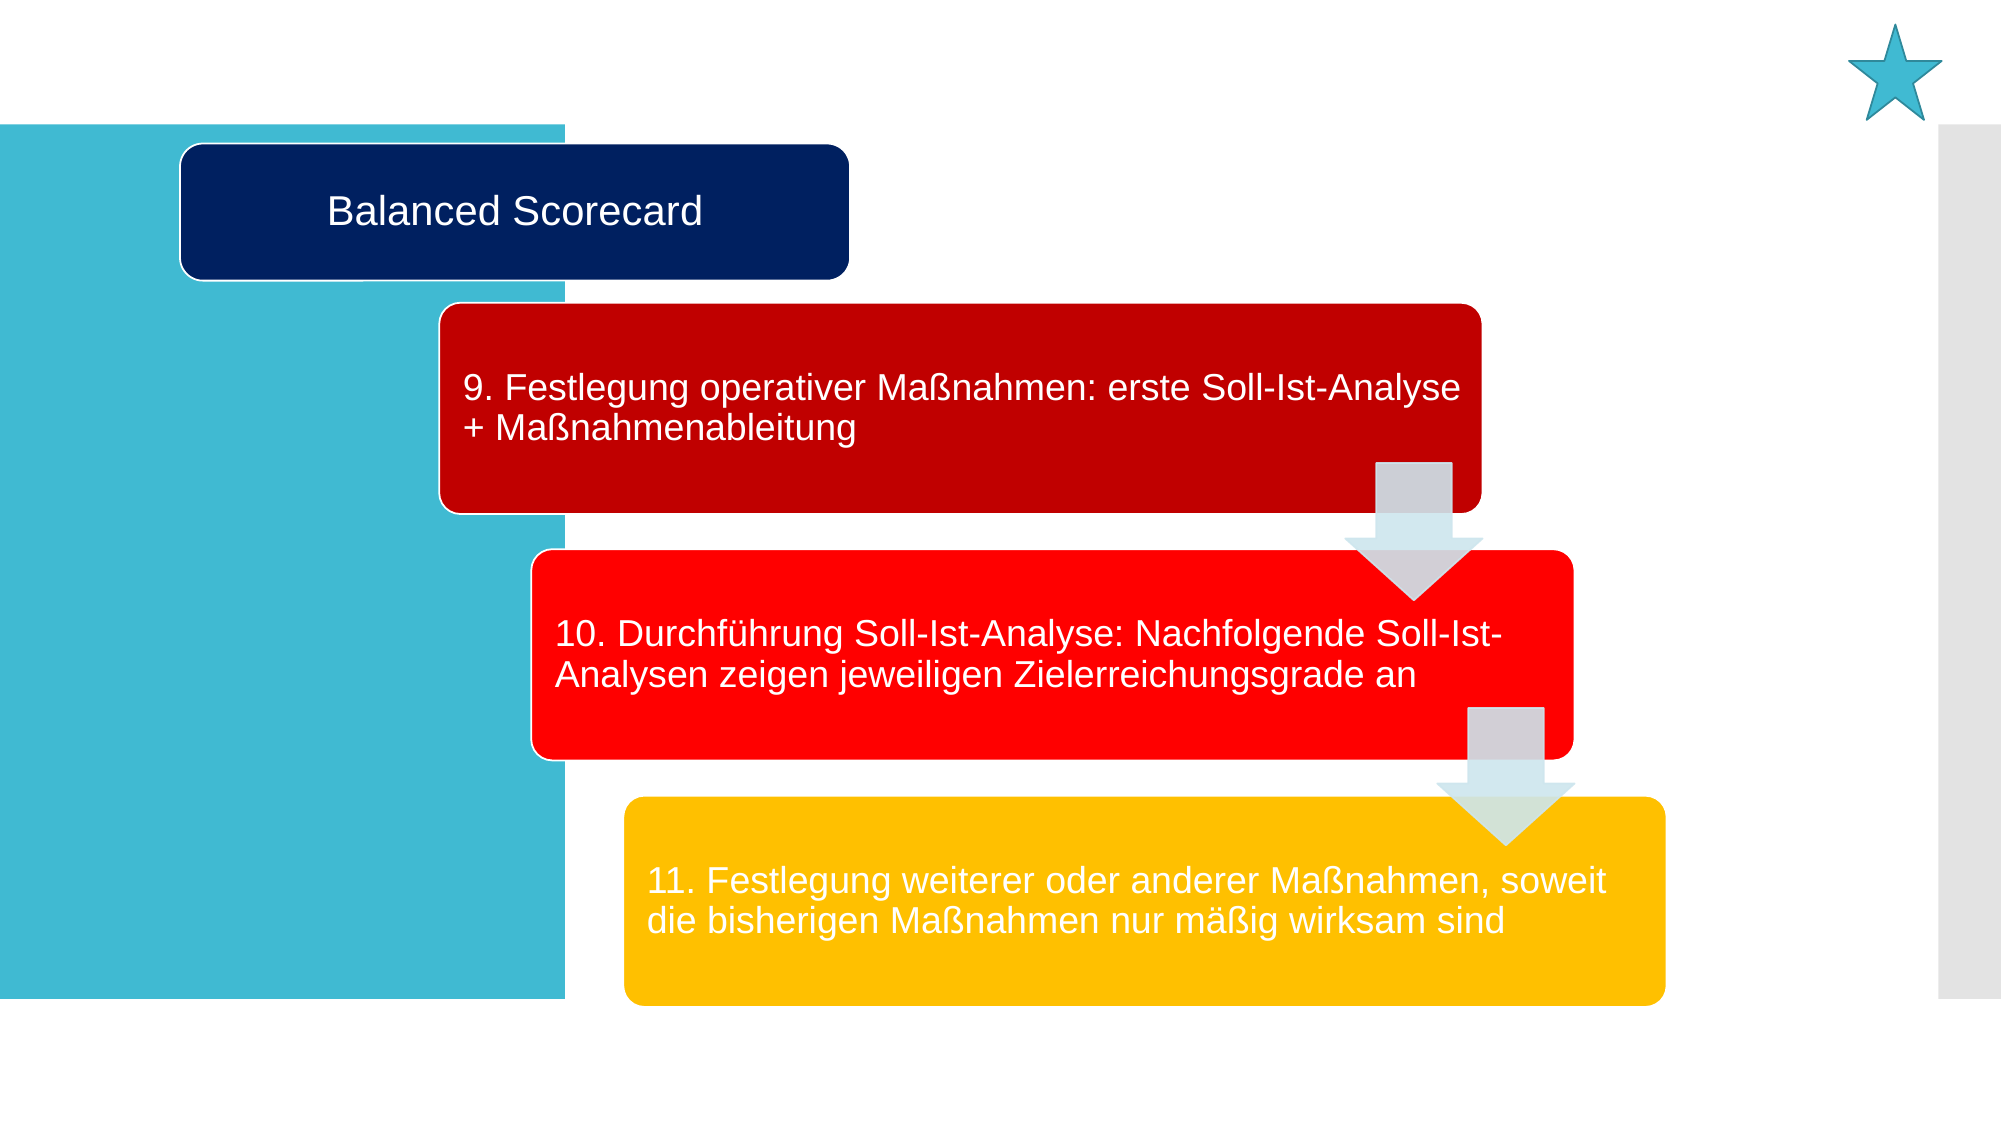

Balanced Scorecard
#

9. Festlegung operativer Maßnahmen: erste Soll-Ist-Analyse + Maßnahmenableitung
10. Durchführung Soll-Ist-Analyse: Nachfolgende Soll-Ist-Analysen zeigen jeweiligen Zielerreichungsgrade an
11. Festlegung weiterer oder anderer Maßnahmen, soweit die bisherigen Maßnahmen nur mäßig wirksam sind